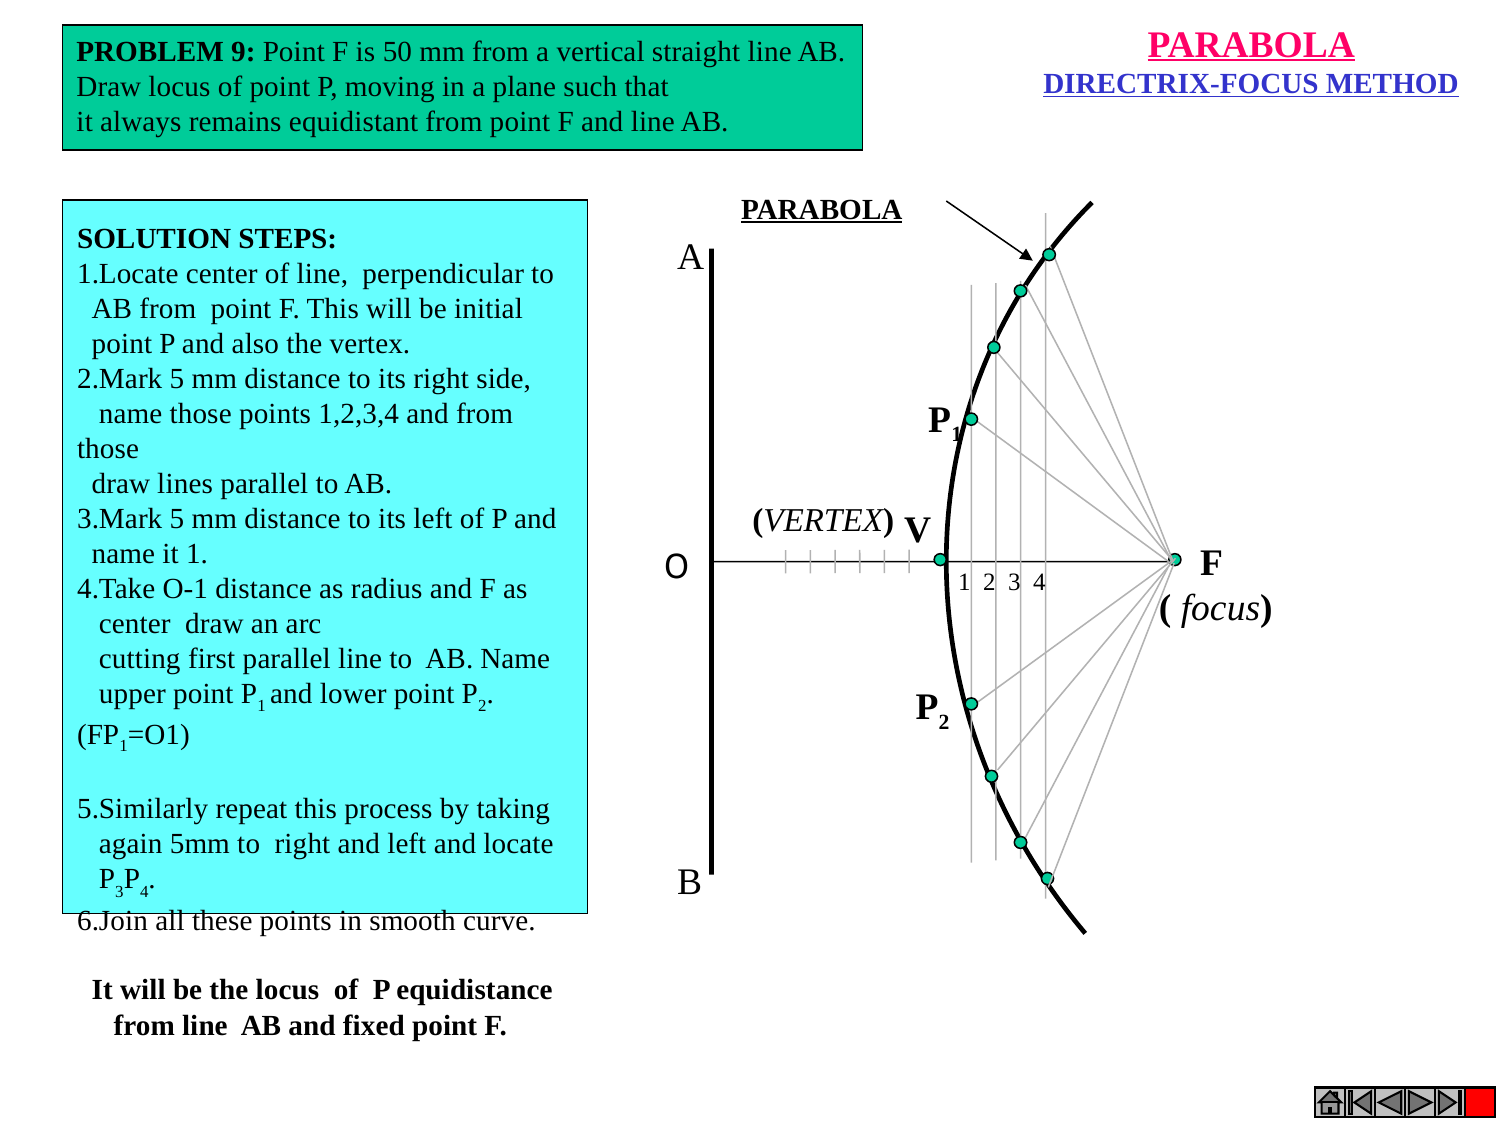

PARABOLA
DIRECTRIX-FOCUS METHOD

PROBLEM 9: Point F is 50 mm from a vertical straight line AB.
Draw locus of point P, moving in a plane such that
it always remains equidistant from point F and line AB.
PARABOLA

SOLUTION STEPS:
1.Locate center of line,  perpendicular to
  AB from  point F. This will be initial
  point P and also the vertex.
2.Mark 5 mm distance to its right side,
   name those points 1,2,3,4 and from those
  draw lines parallel to AB.
3.Mark 5 mm distance to its left of P and
  name it 1.
4.Take O-1 distance as radius and F as
   center  draw an arc
   cutting first parallel line to  AB. Name
   upper point P1 and lower point P2.   (FP1=O1)

5.Similarly repeat this process by taking
   again 5mm to  right and left and locate
   P3P4.
6.Join all these points in smooth curve.

  It will be the locus  of  P equidistance
     from line  AB and fixed point F.

A

P1

(VERTEX)
V
F
( focus)
O

1  2  3  4

P2

B